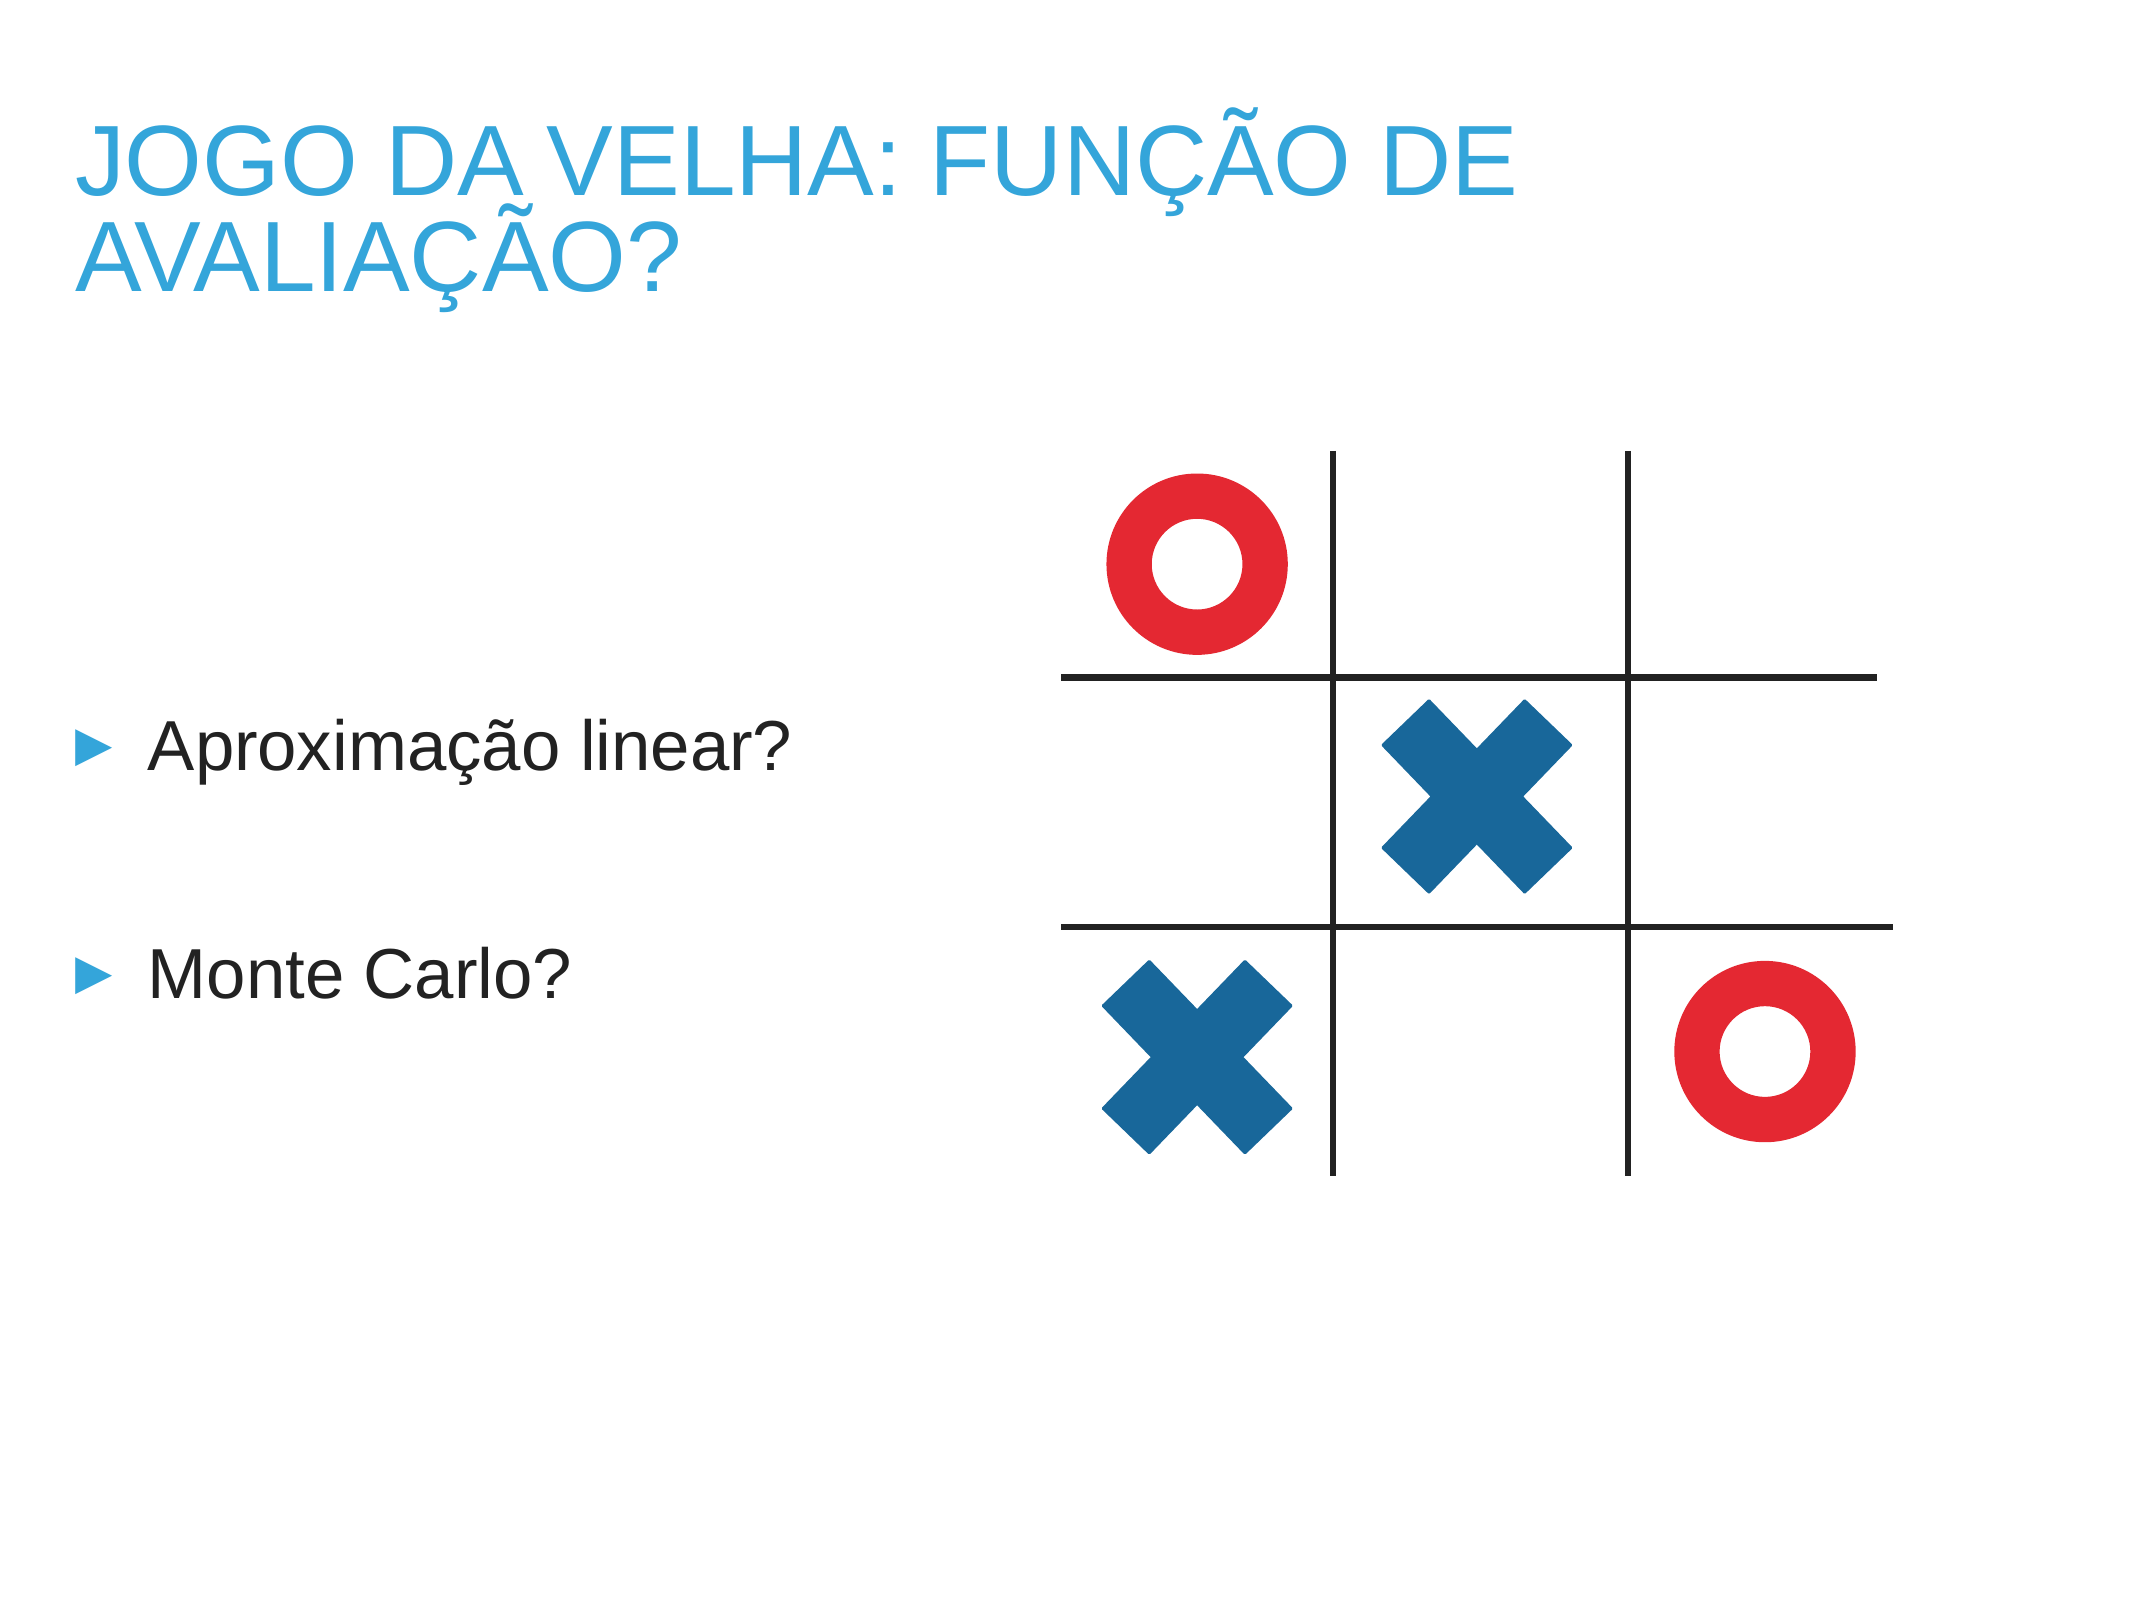

# jogo da velha: Função de AVALIAção?
Aproximação linear?
Monte Carlo?